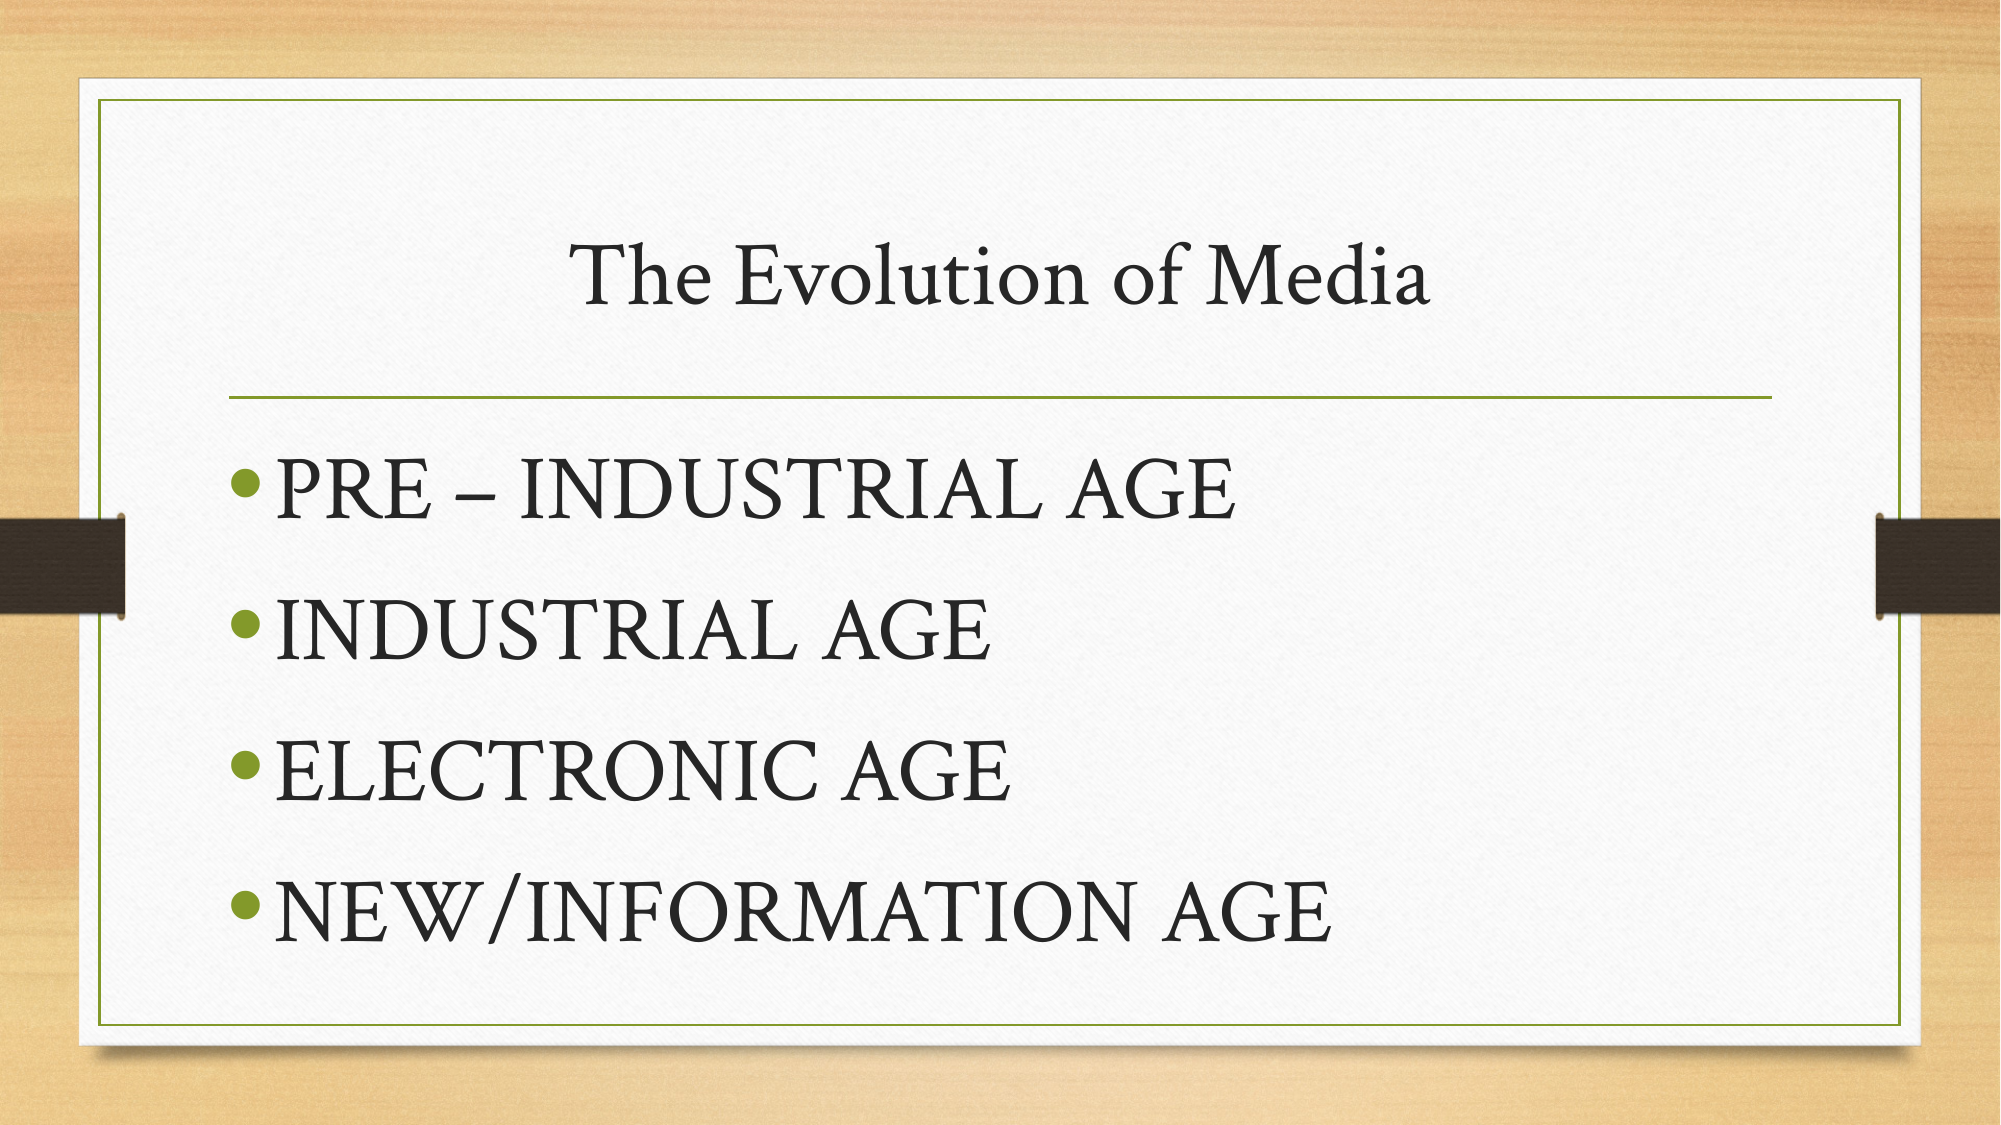

# The Evolution of Media
PRE – INDUSTRIAL AGE
INDUSTRIAL AGE
ELECTRONIC AGE
NEW/INFORMATION AGE